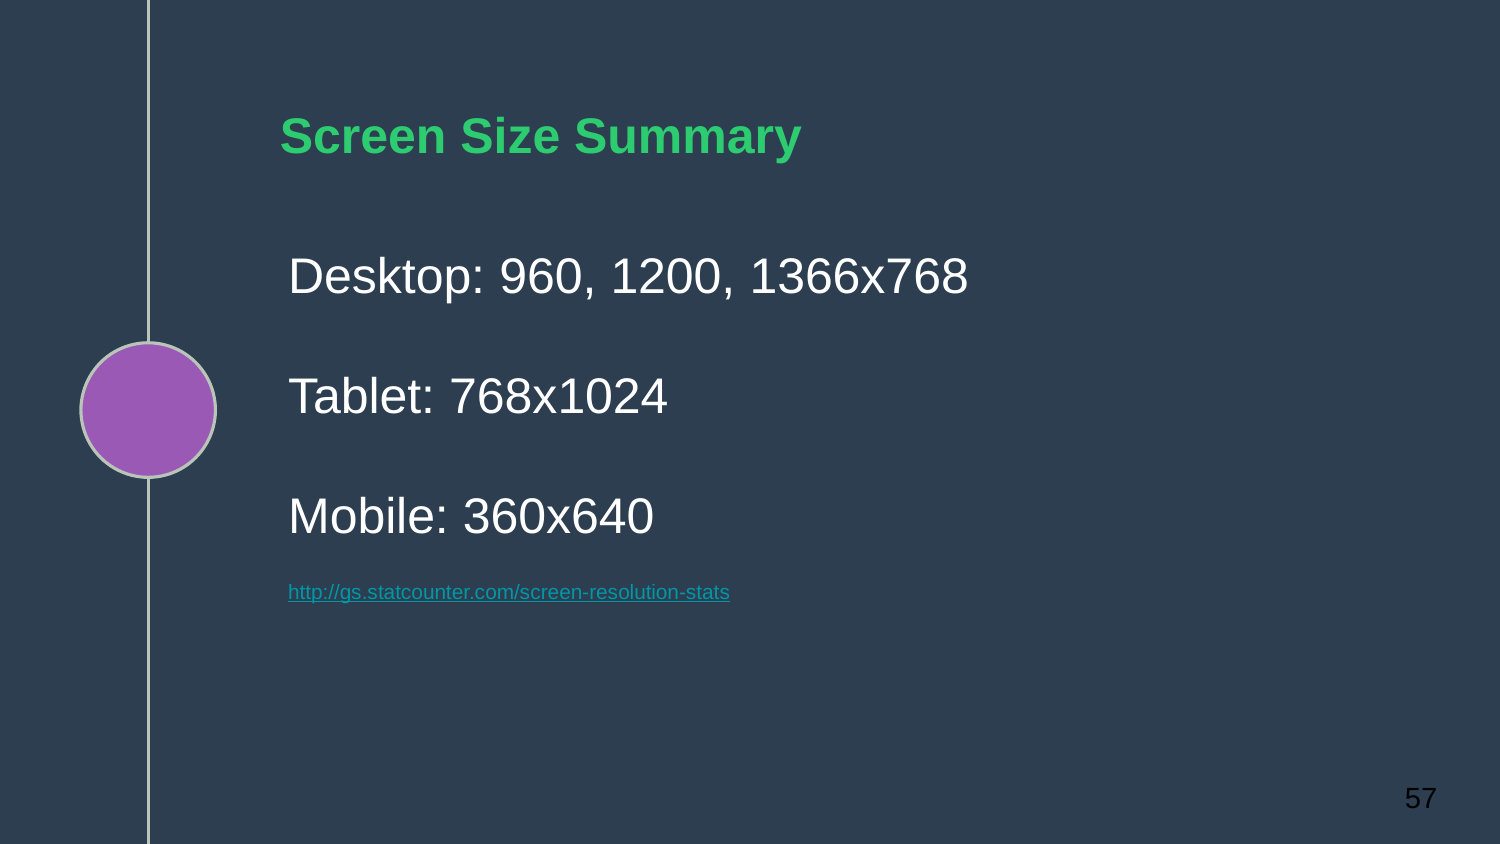

# Screen Size Summary
Desktop: 960, 1200, 1366x768

Tablet: 768x1024

Mobile: 360x640

http://gs.statcounter.com/screen-resolution-stats

57